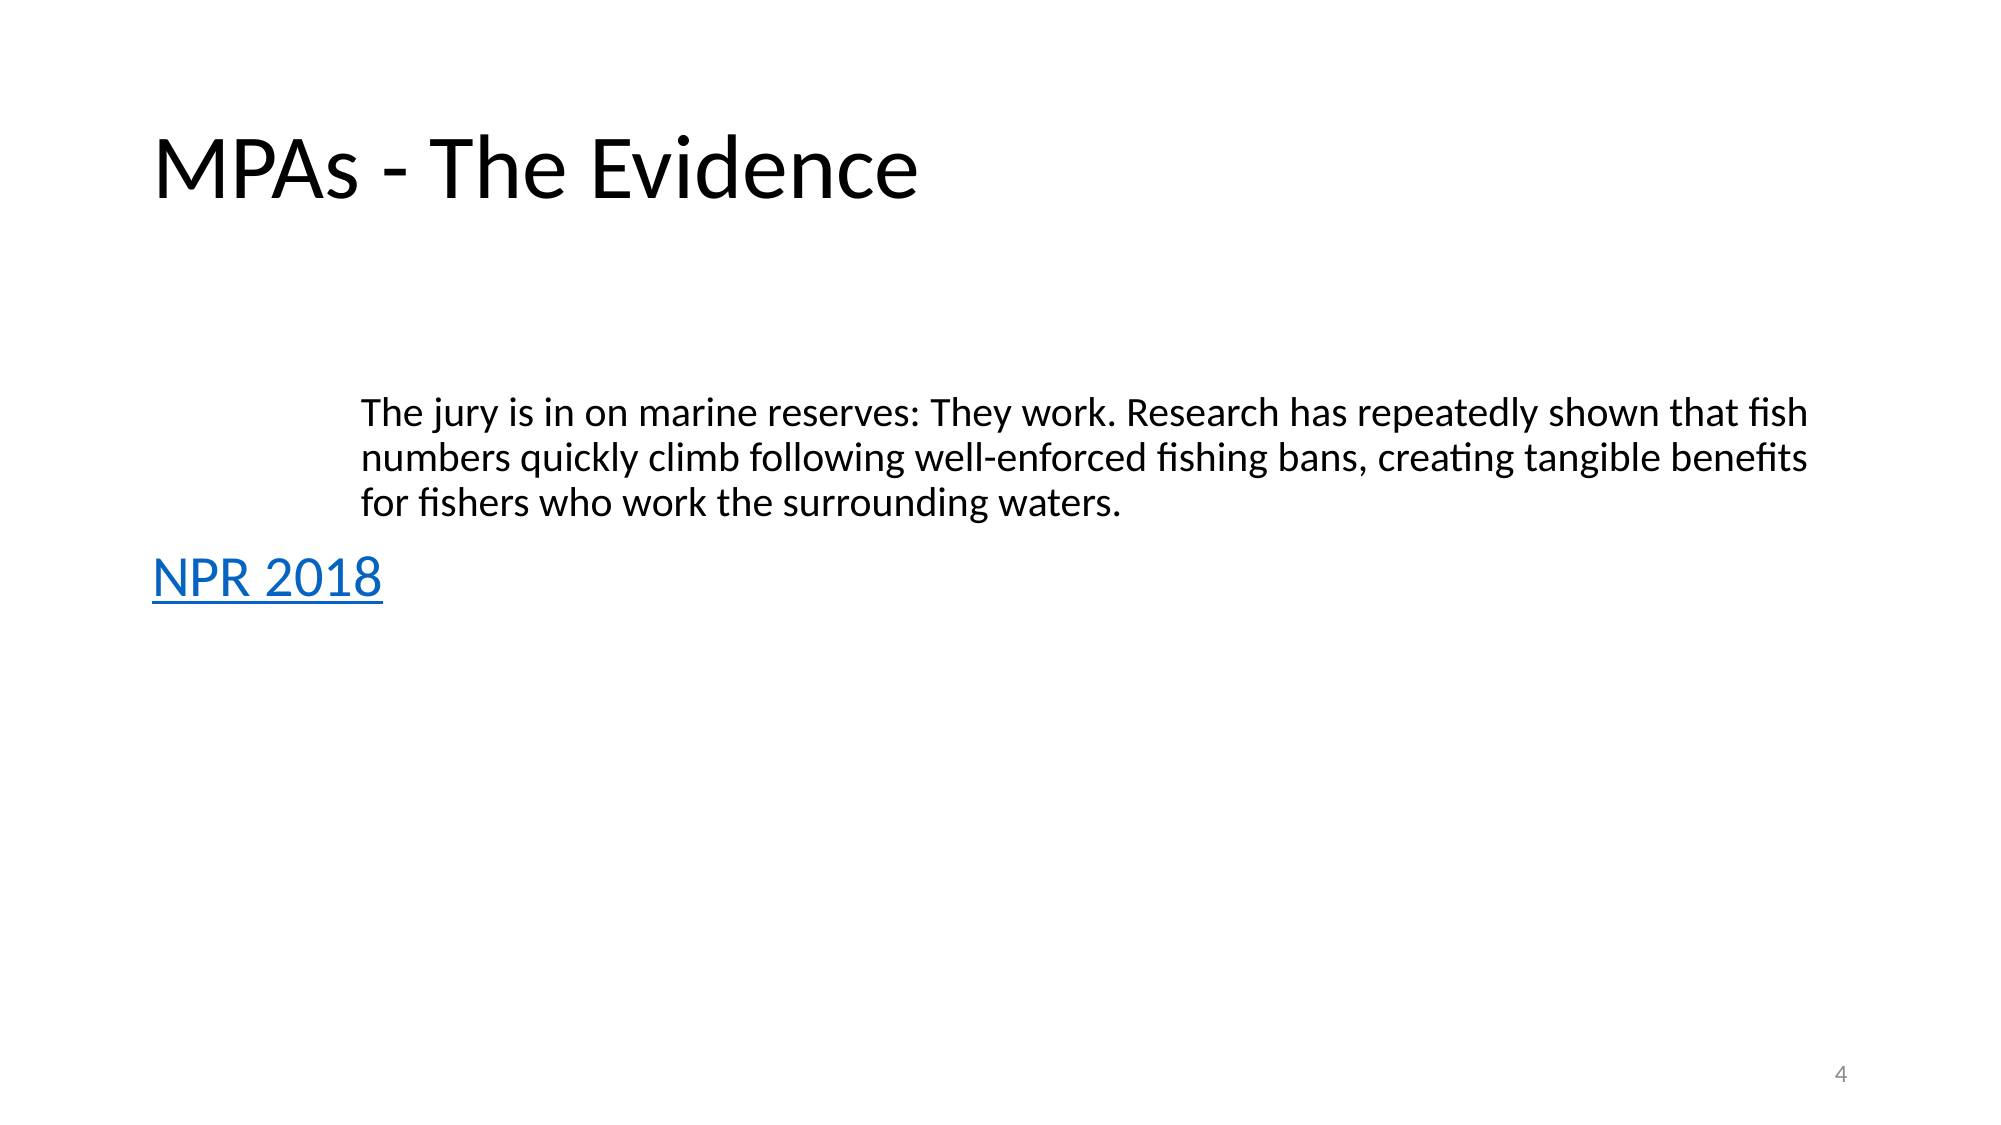

# MPAs - The Evidence

The jury is in on marine reserves: They work. Research has repeatedly shown that fish numbers quickly climb following well-enforced fishing bans, creating tangible benefits for fishers who work the surrounding waters.
NPR 2018
4